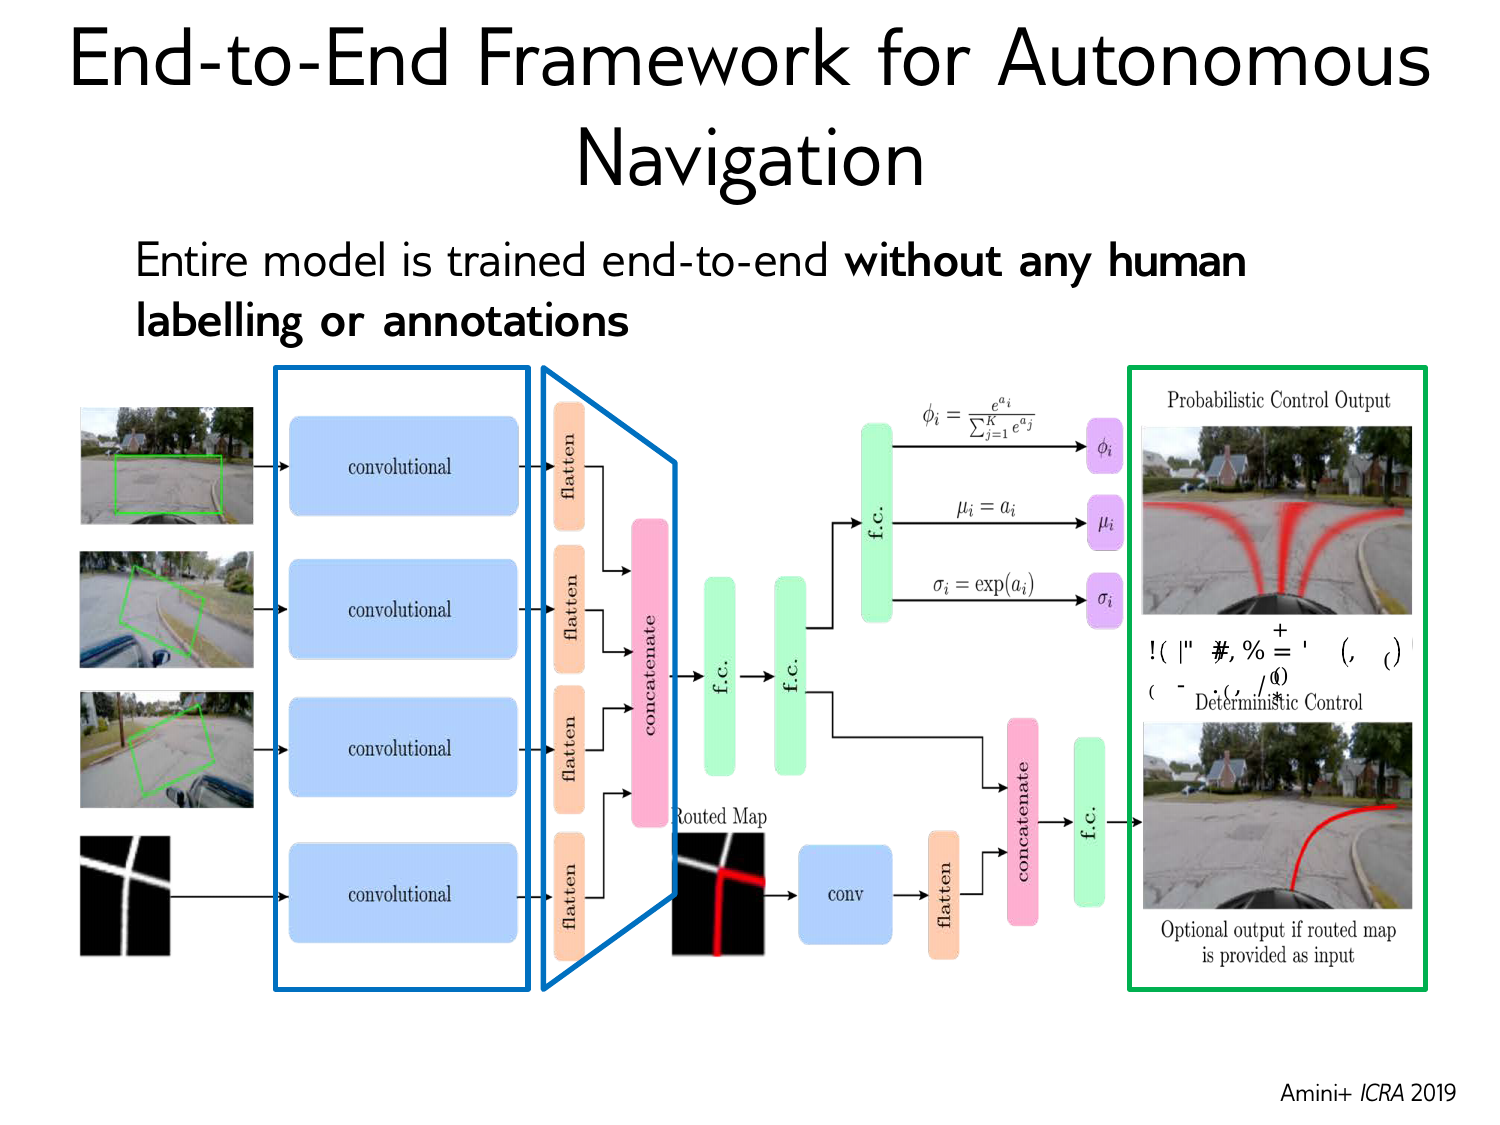

# End-to-End Framework for Autonomous Navigation
Entire model is trained end-to-end without any human labelling or annotations

+

! " #, % = '	,( - .(, /0

(
()*
Amini+ ICRA 2019